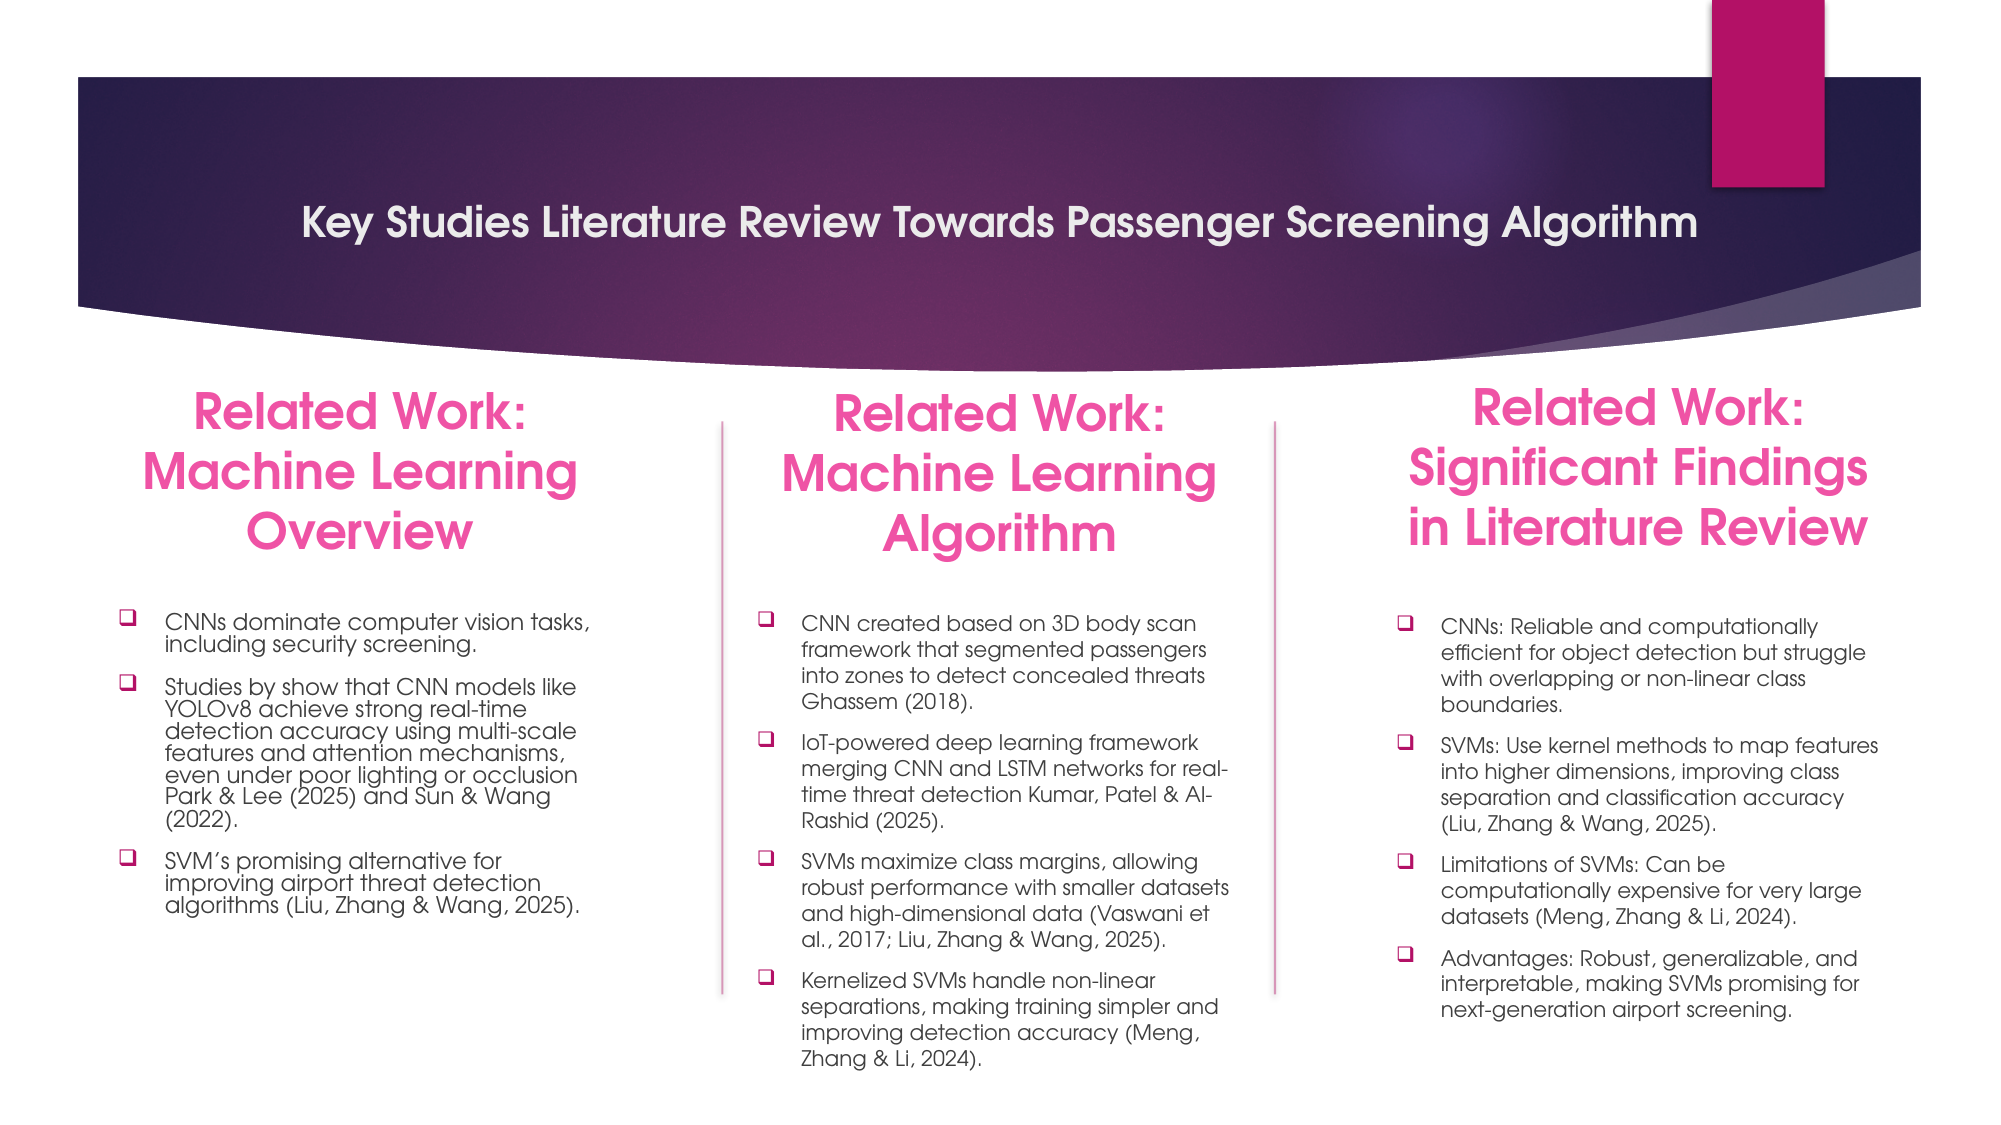

# Key Studies Literature Review Towards Passenger Screening Algorithm
Related Work: Significant Findings in Literature Review
Related Work: Machine Learning Overview
Related Work: Machine Learning Algorithm
CNN created based on 3D body scan framework that segmented passengers into zones to detect concealed threats Ghassem (2018).
IoT-powered deep learning framework merging CNN and LSTM networks for real-time threat detection Kumar, Patel & Al-Rashid (2025).
SVMs maximize class margins, allowing robust performance with smaller datasets and high-dimensional data (Vaswani et al., 2017; Liu, Zhang & Wang, 2025).
Kernelized SVMs handle non-linear separations, making training simpler and improving detection accuracy (Meng, Zhang & Li, 2024).

CNNs dominate computer vision tasks, including security screening.
Studies by show that CNN models like YOLOv8 achieve strong real-time detection accuracy using multi-scale features and attention mechanisms, even under poor lighting or occlusion Park & Lee (2025) and Sun & Wang (2022).
SVM’s promising alternative for improving airport threat detection algorithms (Liu, Zhang & Wang, 2025).
CNNs: Reliable and computationally efficient for object detection but struggle with overlapping or non-linear class boundaries.
SVMs: Use kernel methods to map features into higher dimensions, improving class separation and classification accuracy (Liu, Zhang & Wang, 2025).
Limitations of SVMs: Can be computationally expensive for very large datasets (Meng, Zhang & Li, 2024).
Advantages: Robust, generalizable, and interpretable, making SVMs promising for next-generation airport screening.